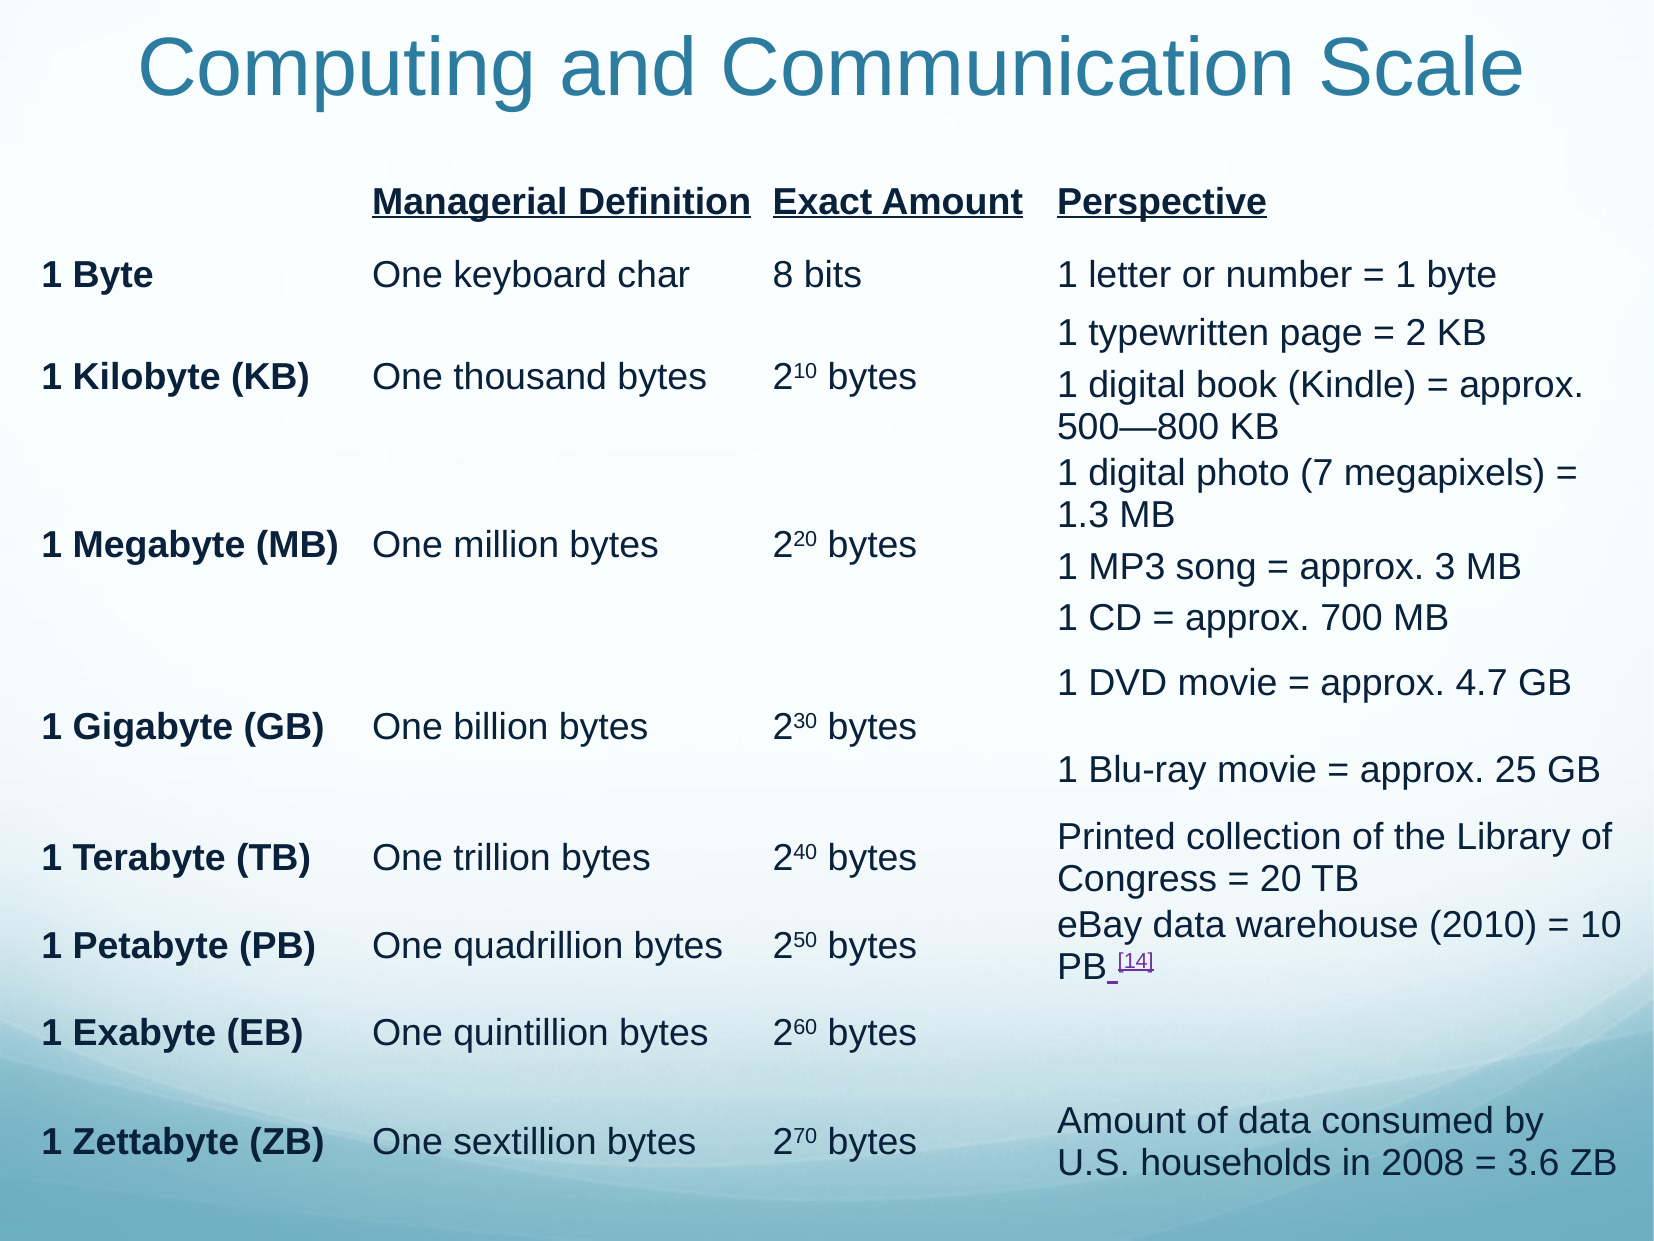

# Computing and Communication Scale
|  | Managerial Definition | Exact Amount | Perspective |
| --- | --- | --- | --- |
| 1 Byte | One keyboard char | 8 bits | 1 letter or number = 1 byte |
| 1 Kilobyte (KB) | One thousand bytes | 210 bytes | 1 typewritten page = 2 KB |
|  |  |  | 1 digital book (Kindle) = approx. 500—800 KB |
| 1 Megabyte (MB) | One million bytes | 220 bytes | 1 digital photo (7 megapixels) = 1.3 MB |
|  |  |  | 1 MP3 song = approx. 3 MB |
|  |  |  | 1 CD = approx. 700 MB |
| 1 Gigabyte (GB) | One billion bytes | 230 bytes | 1 DVD movie = approx. 4.7 GB |
|  |  |  | 1 Blu-ray movie = approx. 25 GB |
| 1 Terabyte (TB) | One trillion bytes | 240 bytes | Printed collection of the Library of Congress = 20 TB |
| 1 Petabyte (PB) | One quadrillion bytes | 250 bytes | eBay data warehouse (2010) = 10 PB [14] |
| 1 Exabyte (EB) | One quintillion bytes | 260 bytes |  |
| 1 Zettabyte (ZB) | One sextillion bytes | 270 bytes | Amount of data consumed by U.S. households in 2008 = 3.6 ZB |